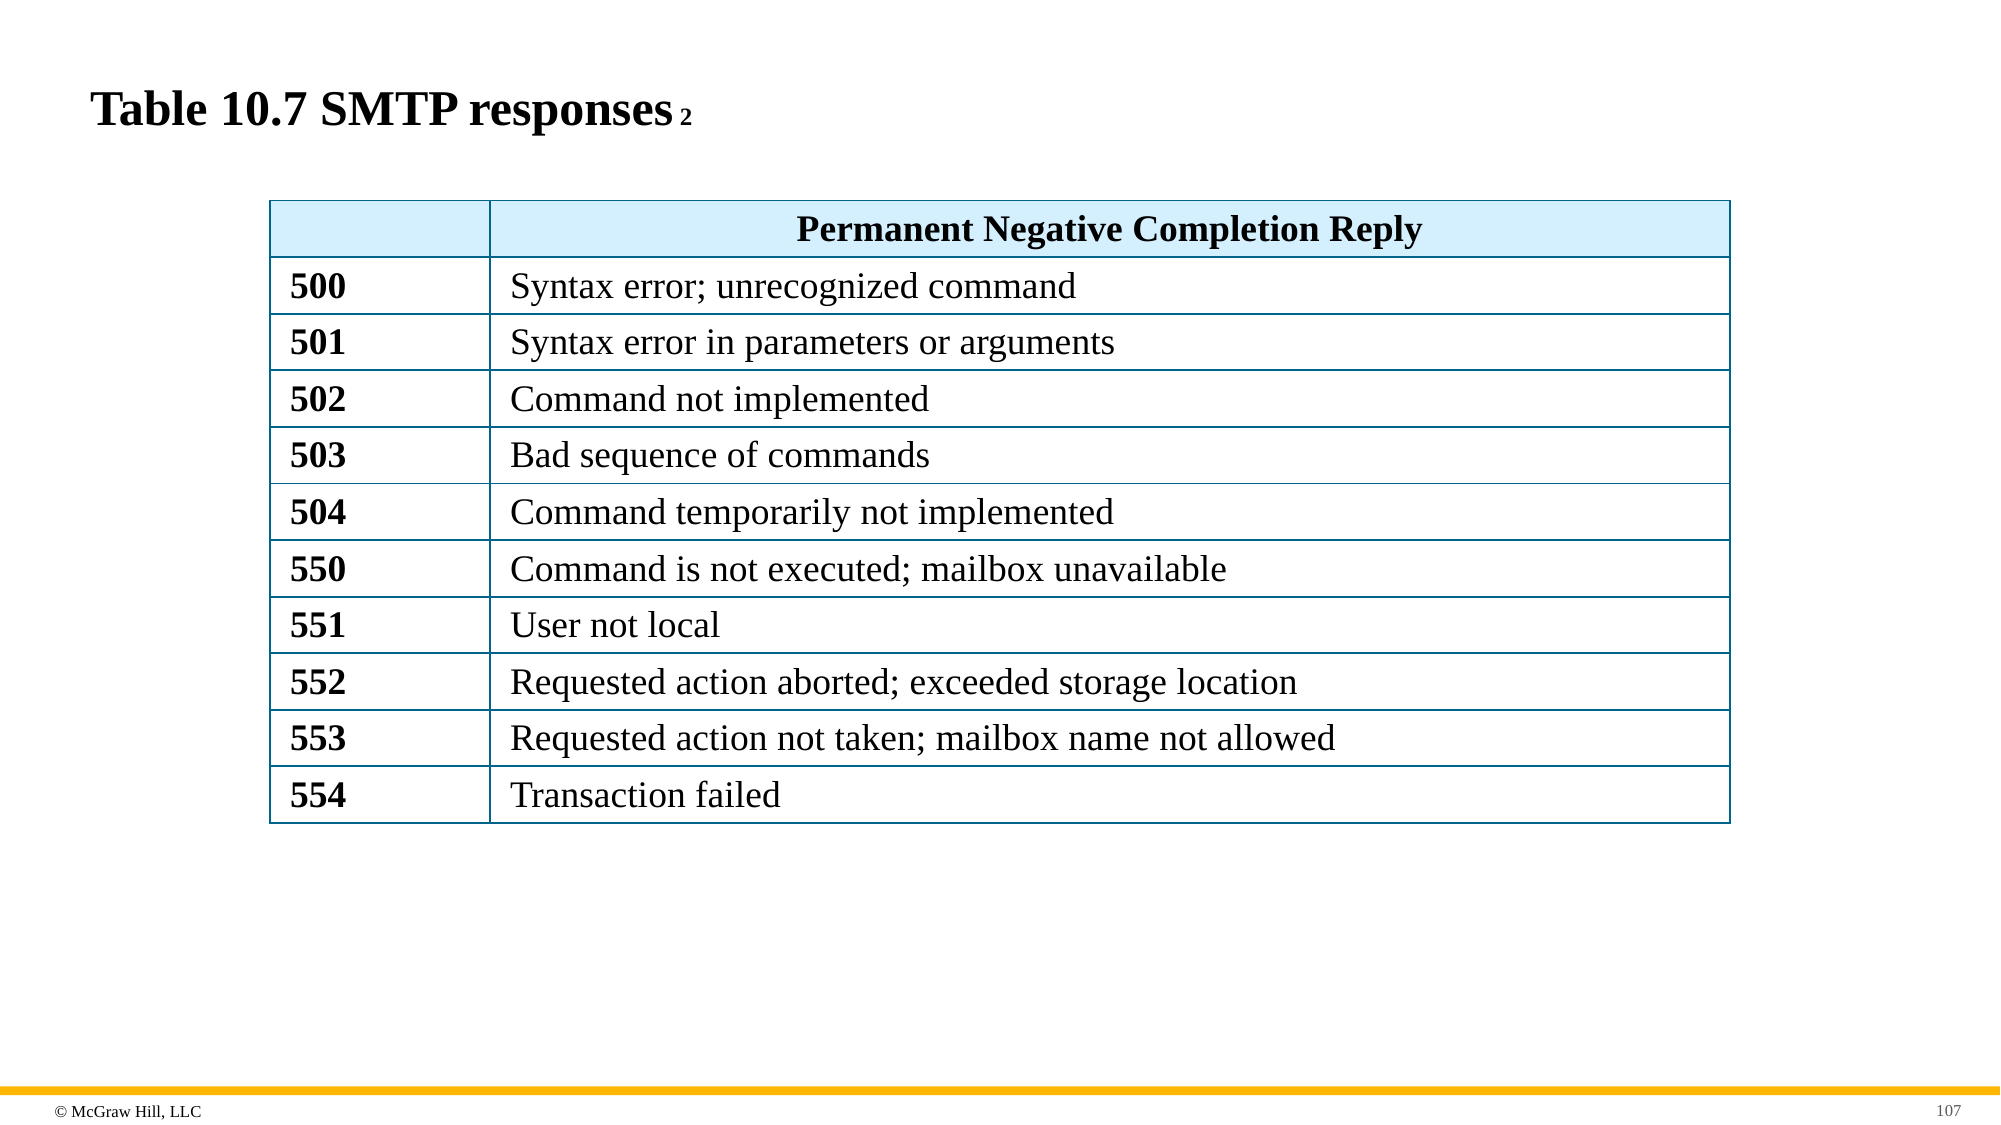

# Table 10.7 SMTP responses 2
|  | Permanent Negative Completion Reply |
| --- | --- |
| 500 | Syntax error; unrecognized command |
| 501 | Syntax error in parameters or arguments |
| 502 | Command not implemented |
| 503 | Bad sequence of commands |
| 504 | Command temporarily not implemented |
| 550 | Command is not executed; mailbox unavailable |
| 551 | User not local |
| 552 | Requested action aborted; exceeded storage location |
| 553 | Requested action not taken; mailbox name not allowed |
| 554 | Transaction failed |
107